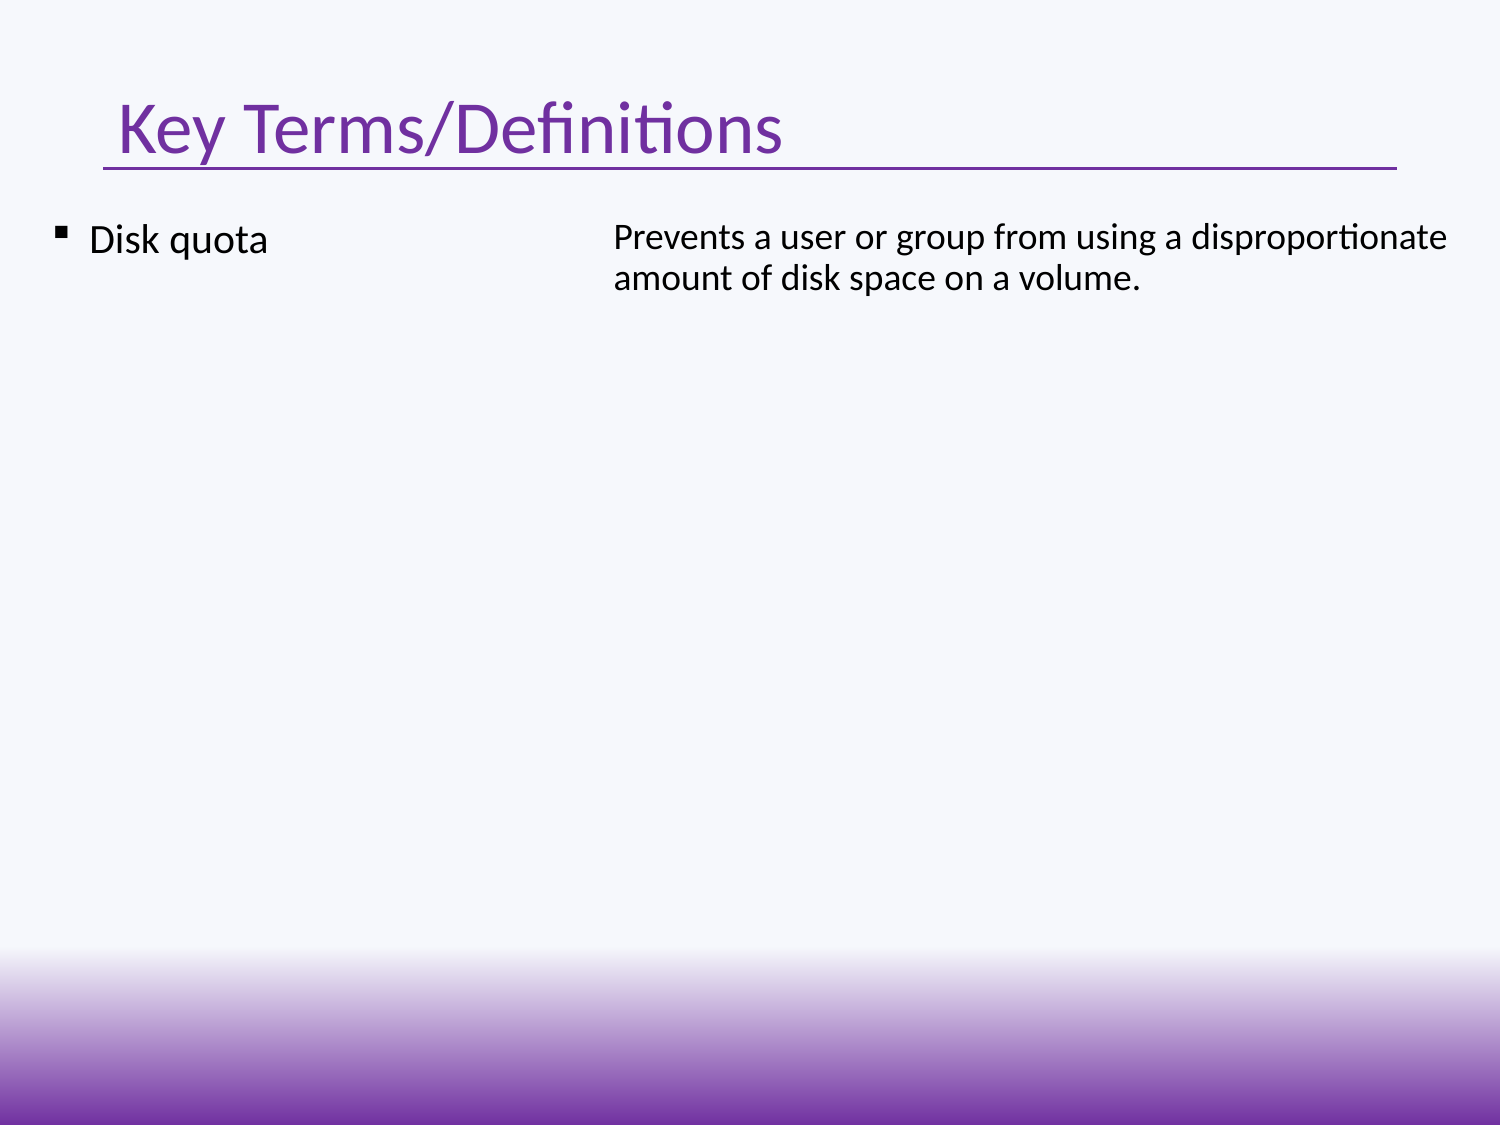

# Key Terms/Definitions
Prevents a user or group from using a disproportionate amount of disk space on a volume.
Disk quota